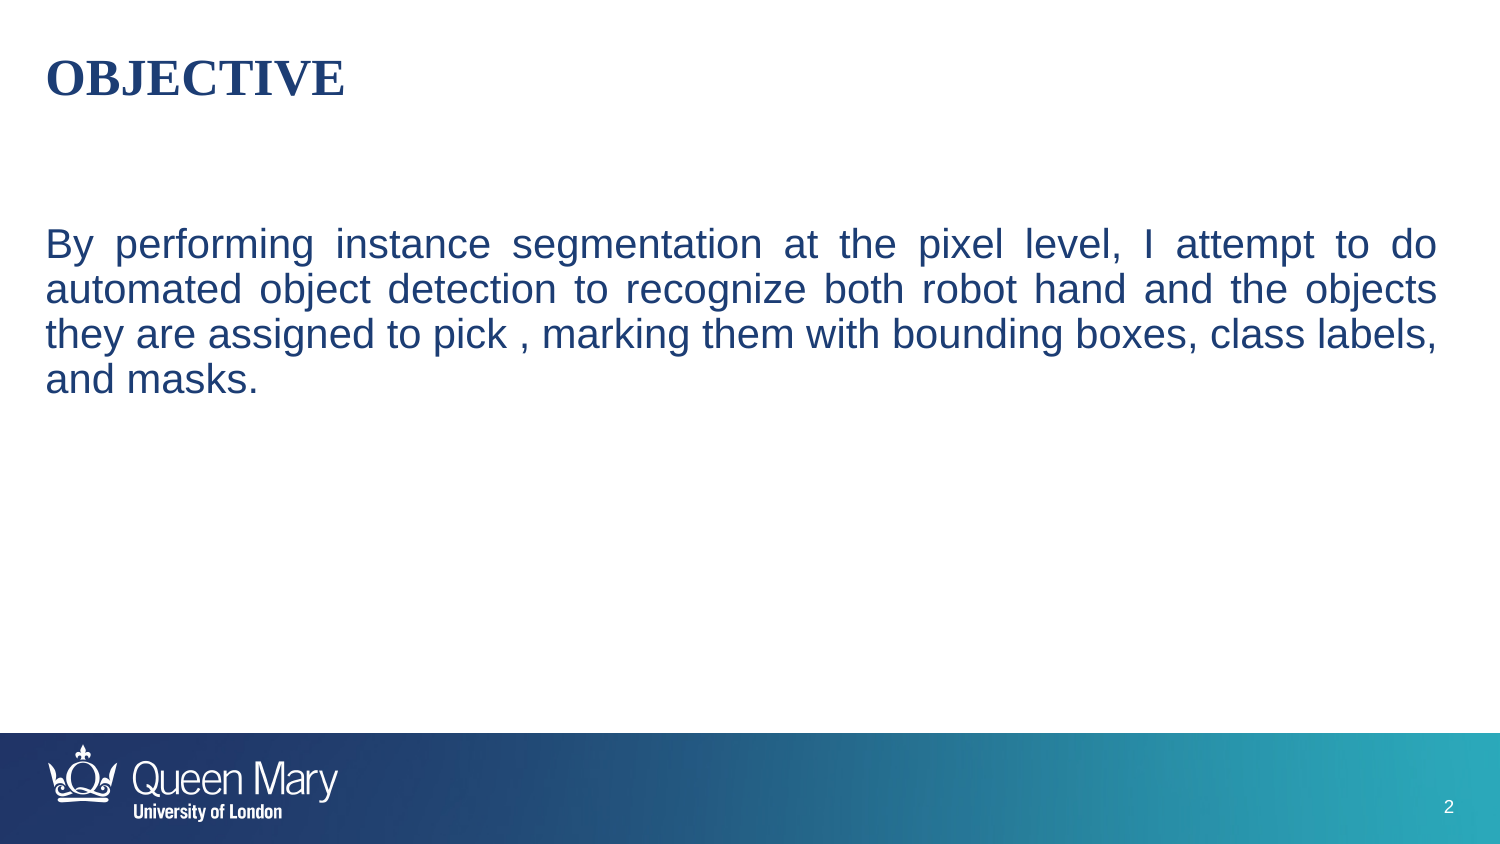

OBJECTIVE
By performing instance segmentation at the pixel level, I attempt to do automated object detection to recognize both robot hand and the objects they are assigned to pick , marking them with bounding boxes, class labels, and masks.